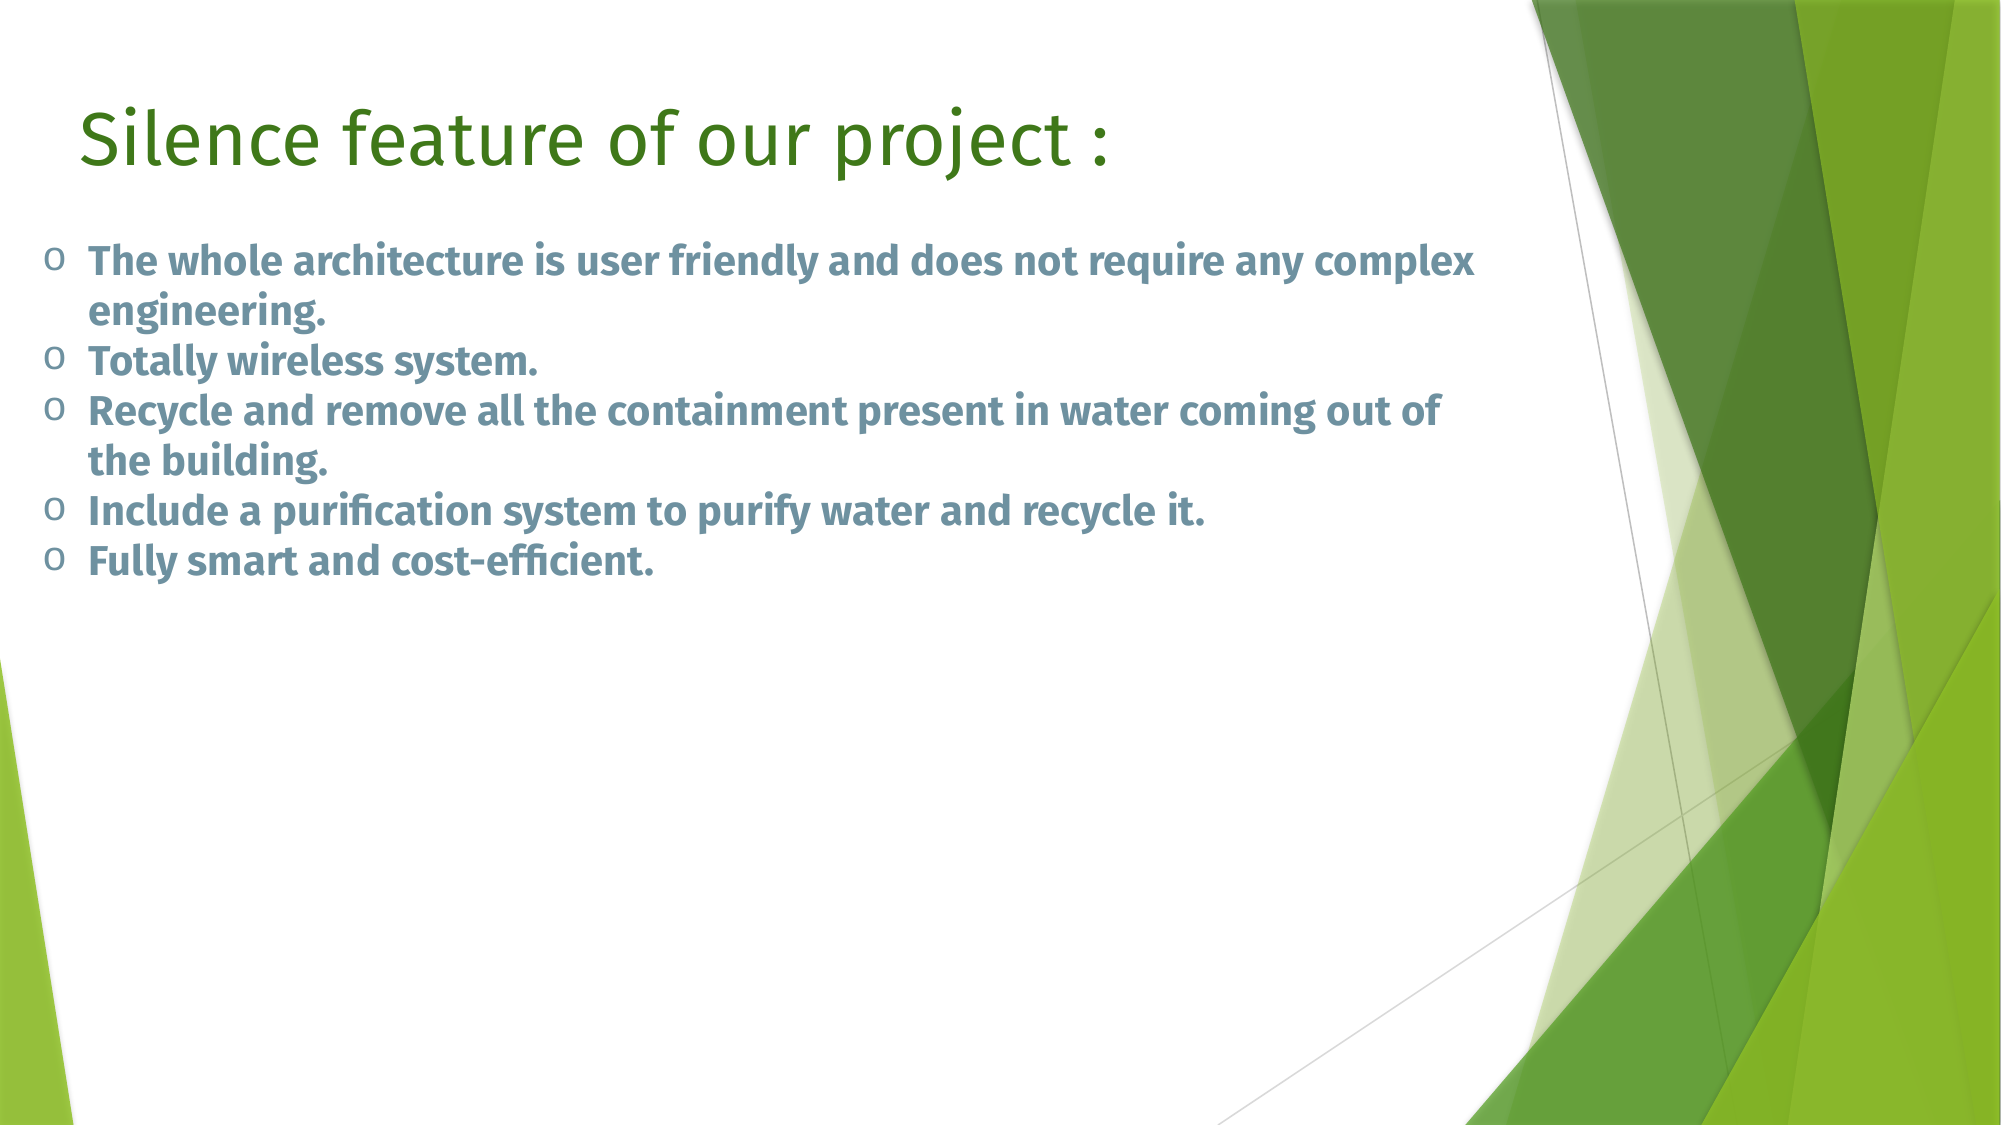

Silence feature of our project :
The whole architecture is user friendly and does not require any complex engineering.
Totally wireless system.
Recycle and remove all the containment present in water coming out of the building.
Include a purification system to purify water and recycle it.
Fully smart and cost-efficient.